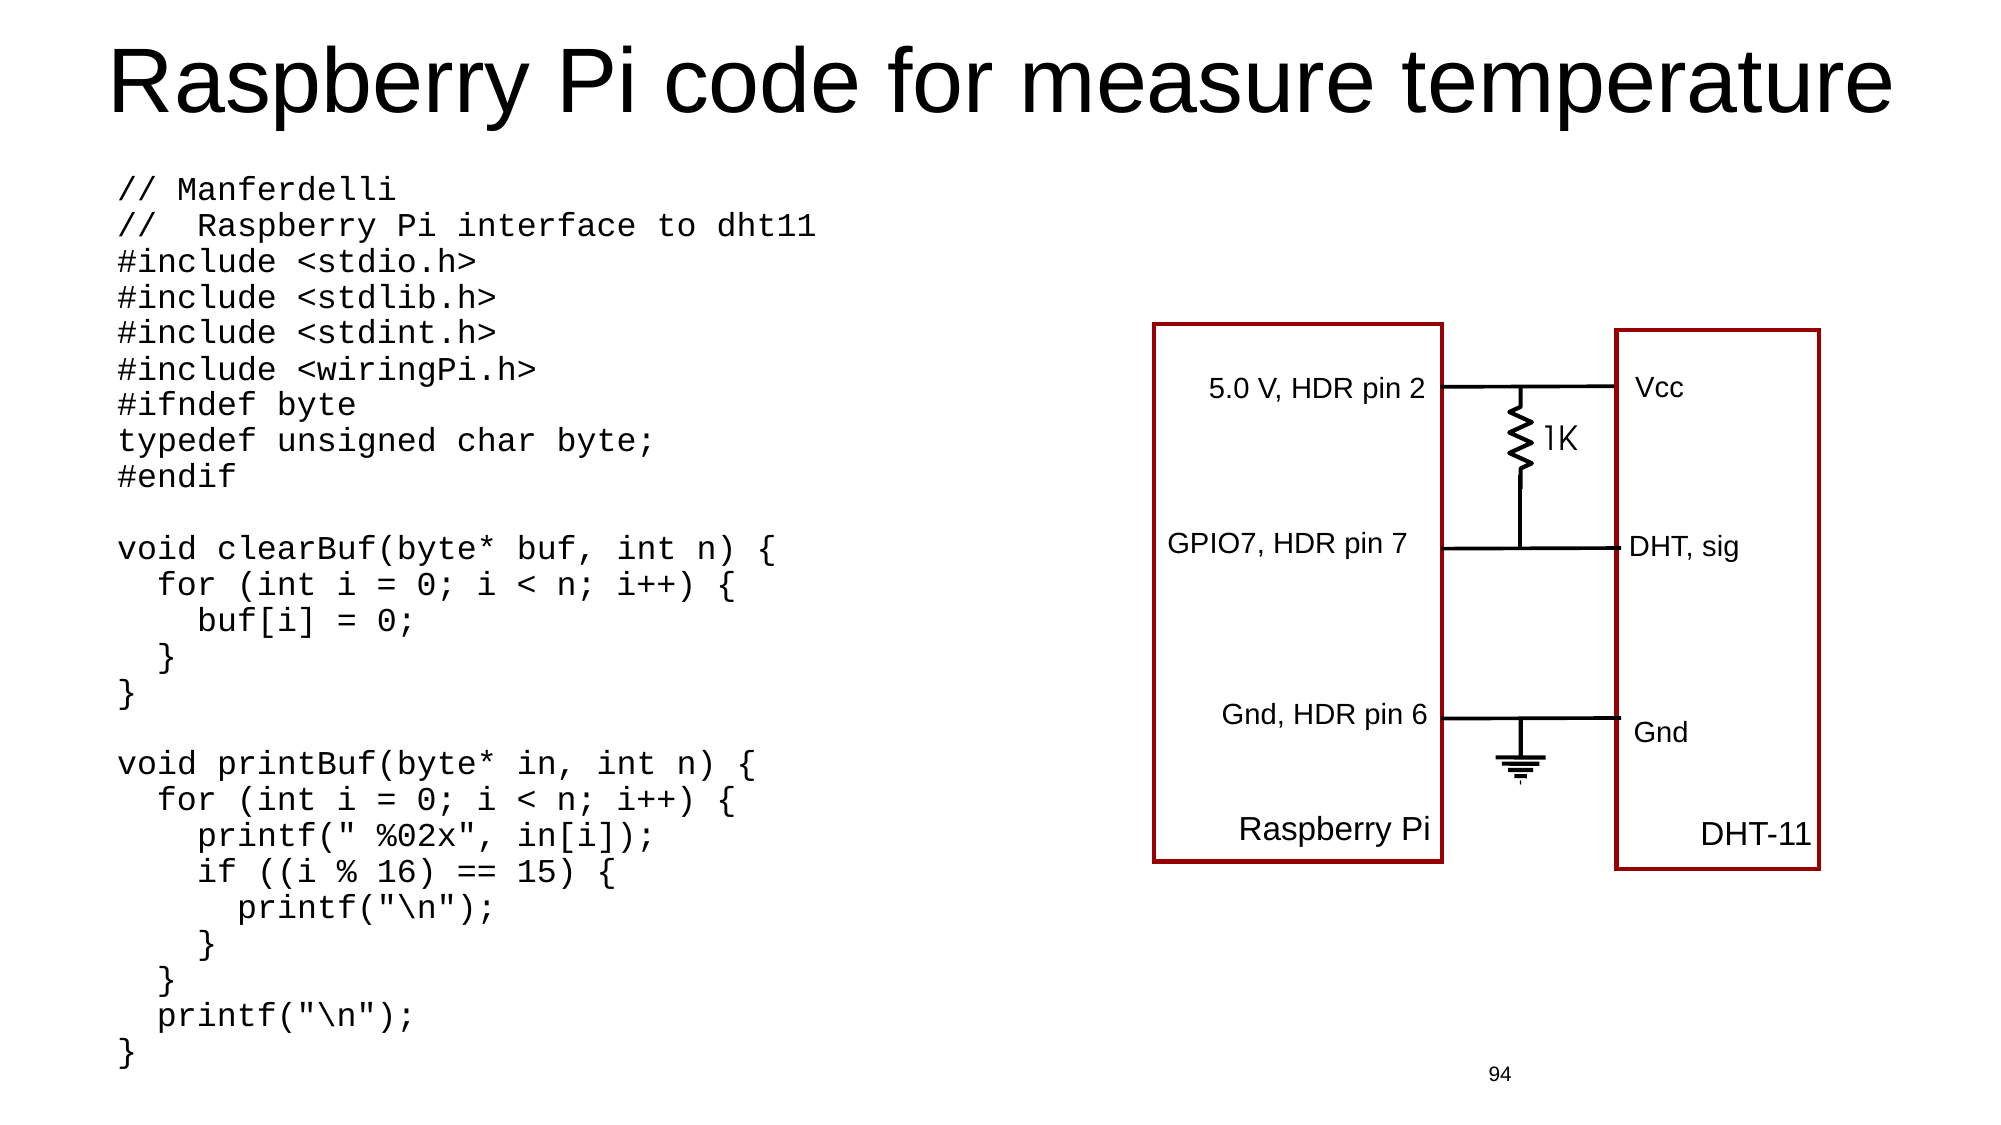

# Raspberry Pi code for measure temperature
// Manferdelli
//  Raspberry Pi interface to dht11
#include <stdio.h>
#include <stdlib.h>
#include <stdint.h>
#include <wiringPi.h>
#ifndef byte
typedef unsigned char byte;
#endif

void clearBuf(byte* buf, int n) {
  for (int i = 0; i < n; i++) {
    buf[i] = 0;
  }
}

void printBuf(byte* in, int n) {
  for (int i = 0; i < n; i++) {
    printf(" %02x", in[i]);
    if ((i % 16) == 15) {
      printf("\n");
    }
  }
  printf("\n");
}

Vcc
5.0 V, HDR pin 2

1K
Vcc

GPIO7, HDR pin 7
DHT, sig
trigger

Gnd, HDR pin 6
echo

Gnd

Raspberry Pi
DHT-11
gnd

94